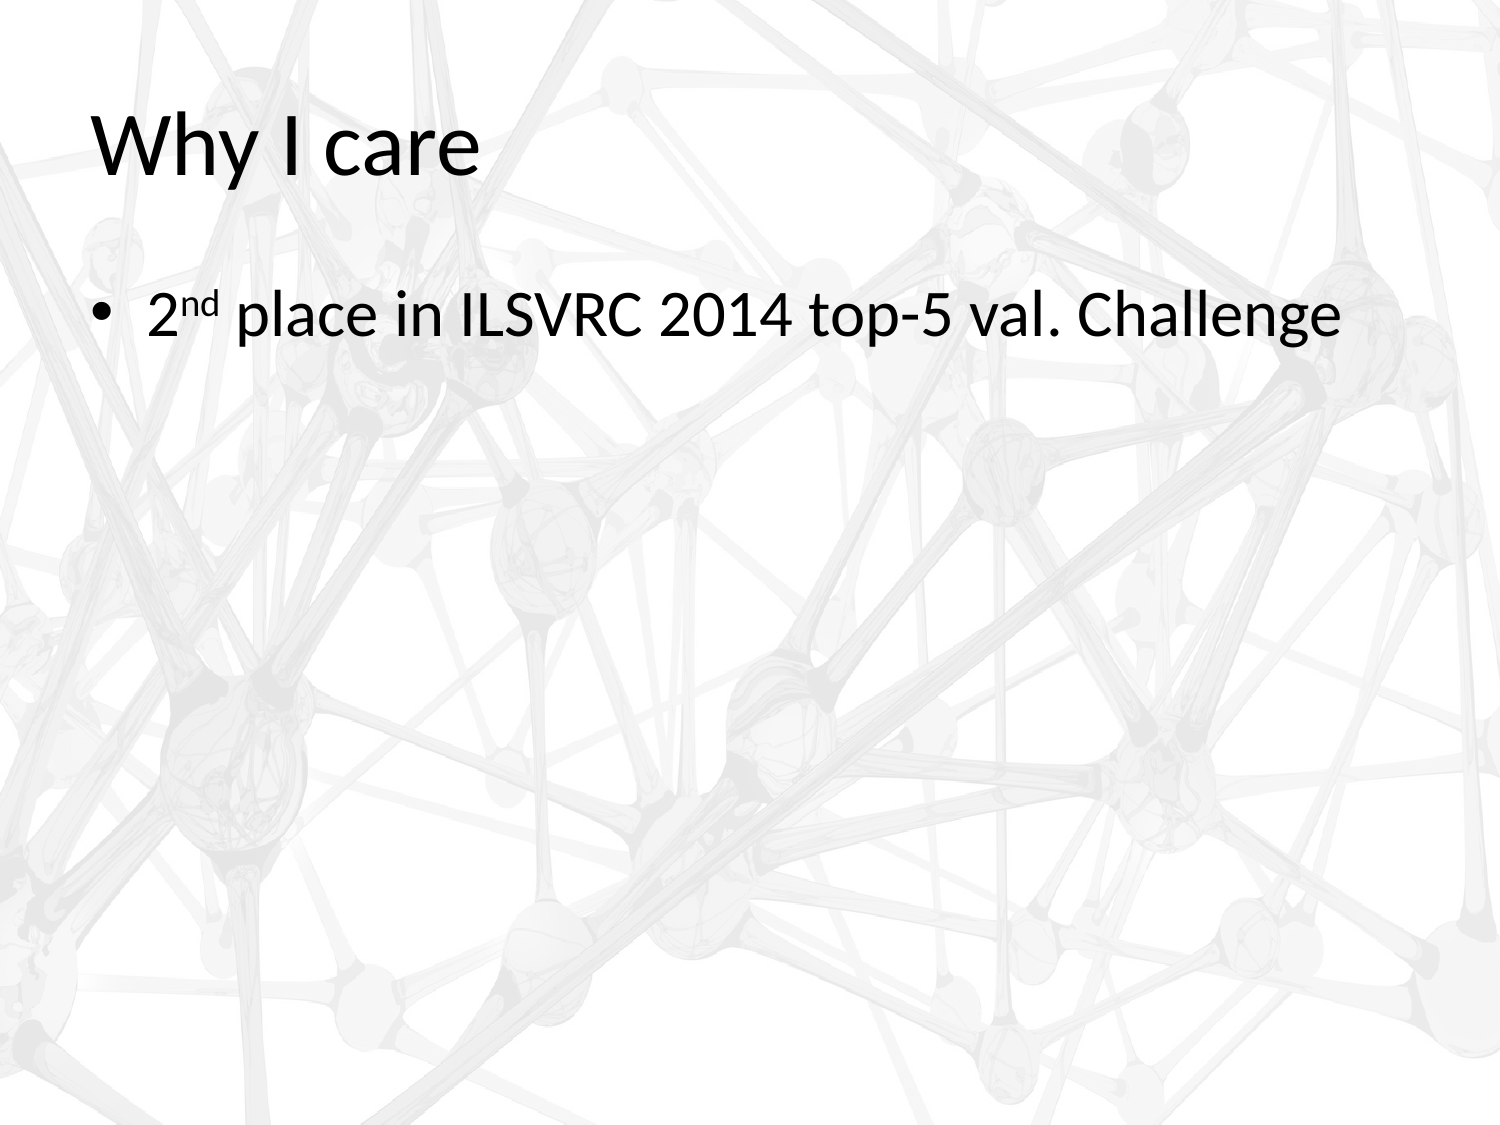

# Why I care
2nd place in ILSVRC 2014 top-5 val. Challenge